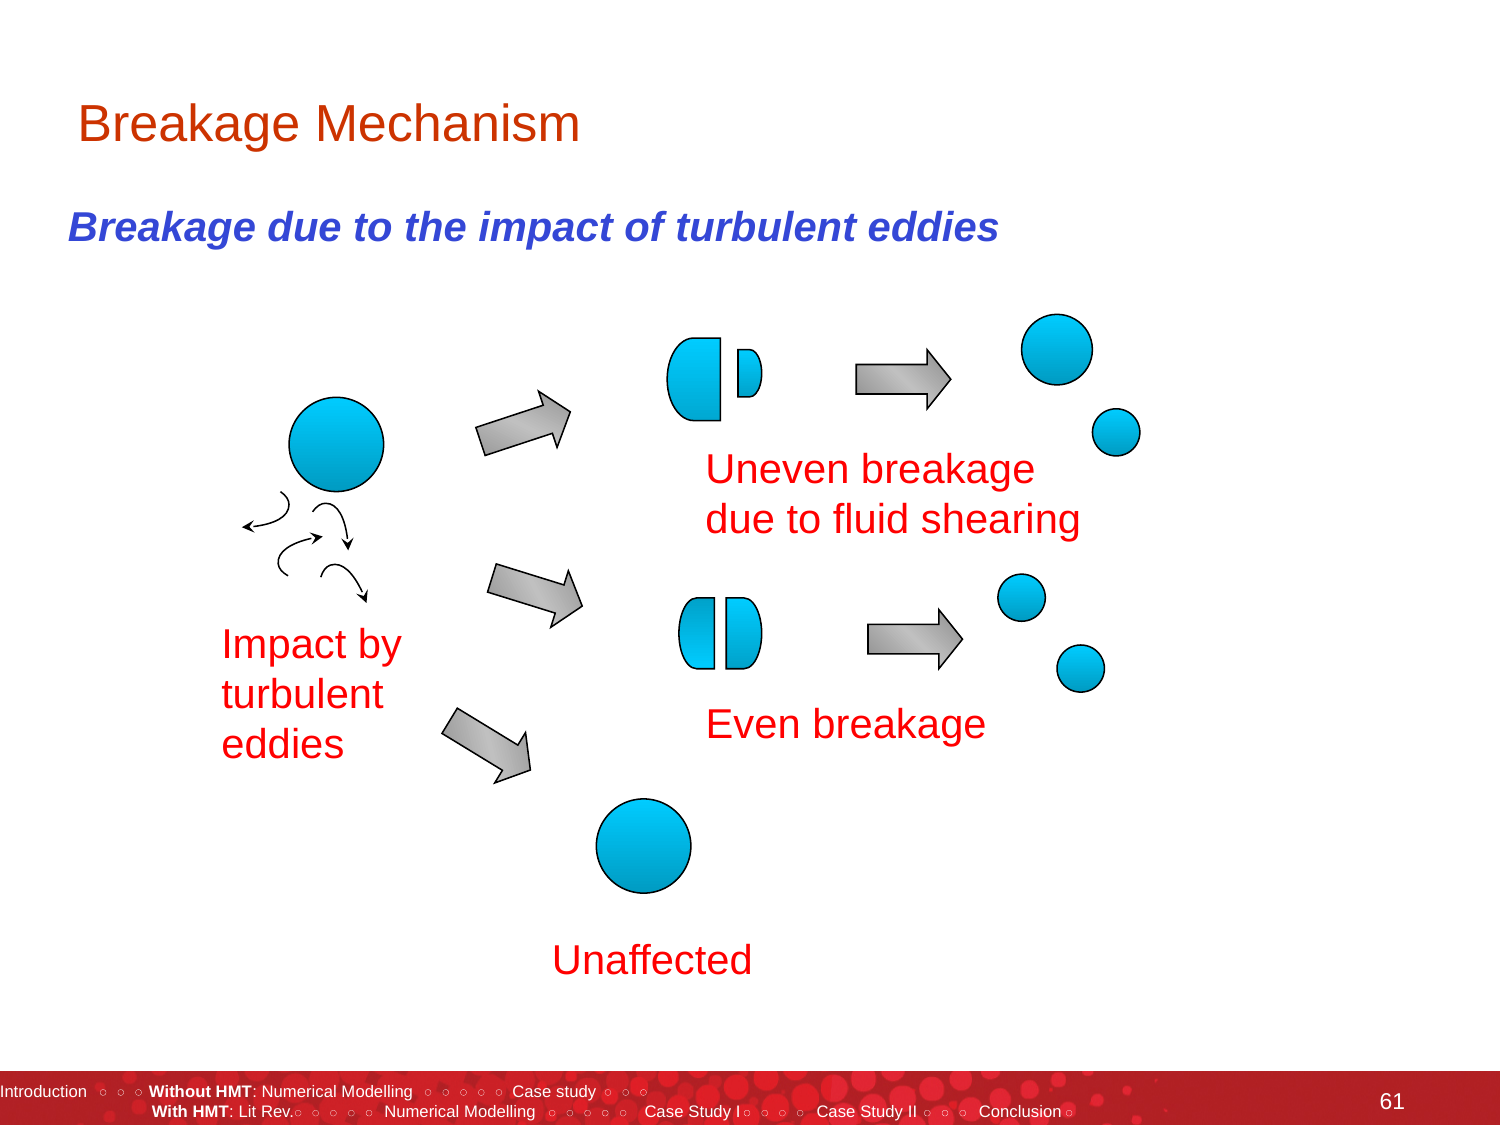

# Breakage Mechanism

Breakage due to the impact of turbulent eddies

Uneven breakage due to fluid shearing

Impact by turbulent eddies

Even breakage

Unaffected
61